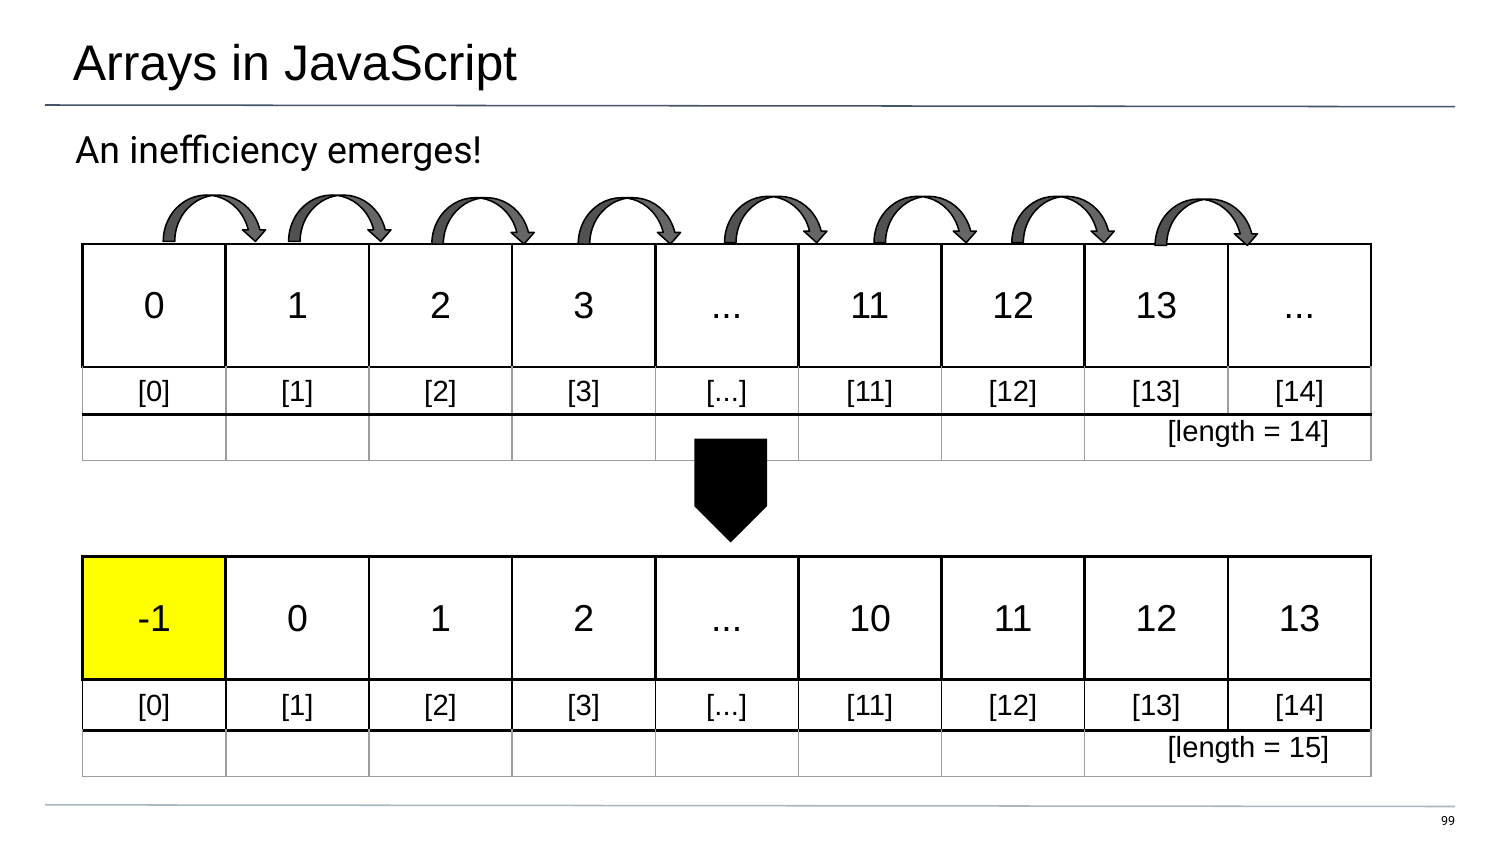

# Arrays in JavaScript
An inefficiency emerges!

| 0 | 1 | 2 | 3 | ... | 11 | 12 | 13 | ... |
| --- | --- | --- | --- | --- | --- | --- | --- | --- |
| [0] | [1] | [2] | [3] | [...] | [11] | [12] | [13] | [14] |
|  |  |  |  |  |  |  | [length = 14] |  |

| -1 | 0 | 1 | 2 | ... | 10 | 11 | 12 | 13 |
| --- | --- | --- | --- | --- | --- | --- | --- | --- |
| [0] | [1] | [2] | [3] | [...] | [11] | [12] | [13] | [14] |
|  |  |  |  |  |  |  | [length = 15] |  |